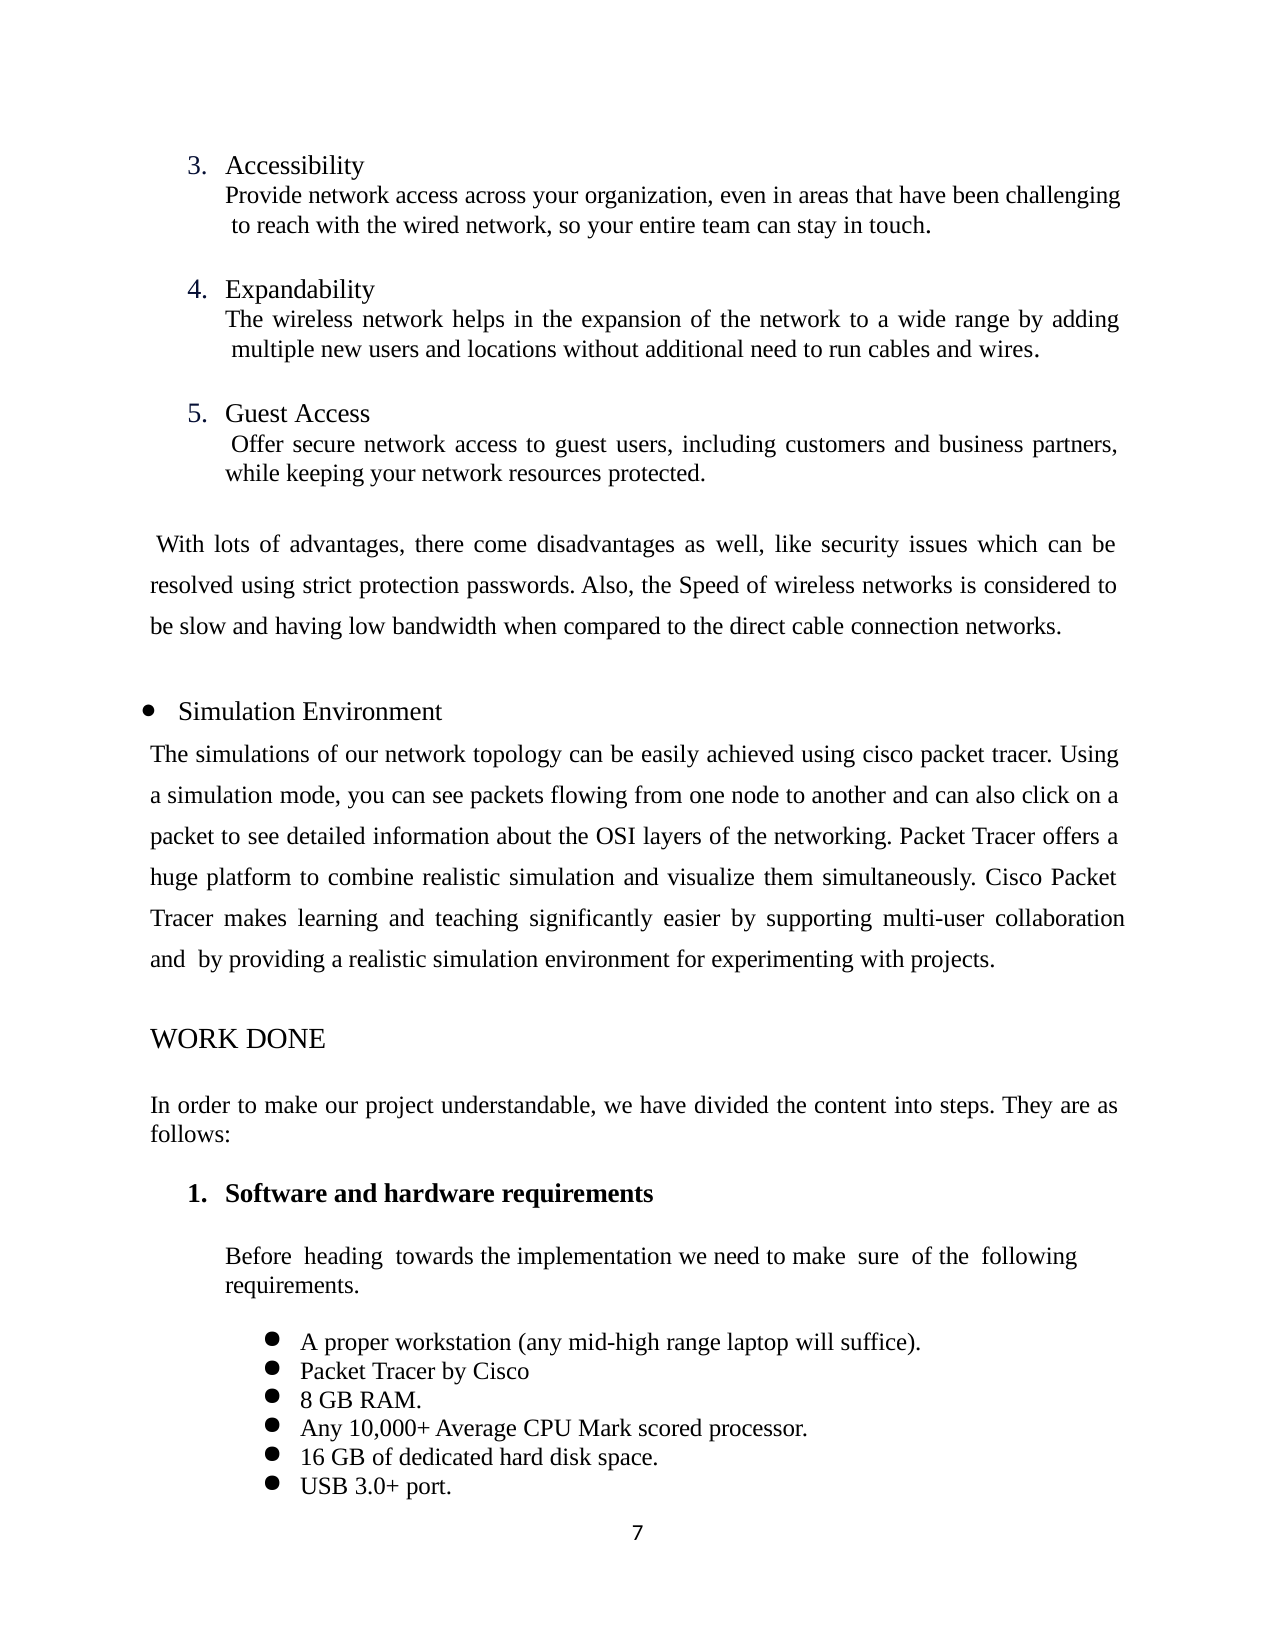

Accessibility
Provide network access across your organization, even in areas that have been challenging  to reach with the wired network, so your entire team can stay in touch.

Expandability
The wireless network helps in the expansion of the network to a wide range by adding  multiple new users and locations without additional need to run cables and wires.

Guest Access
Offer secure network access to guest users, including customers and business partners,  while keeping your network resources protected.

With lots of advantages, there come disadvantages as well, like security issues which can be  resolved using strict protection passwords. Also, the Speed of wireless networks is considered to  be slow and having low bandwidth when compared to the direct cable connection networks.

Simulation Environment
The simulations of our network topology can be easily achieved using cisco packet tracer. Using  a simulation mode, you can see packets flowing from one node to another and can also click on a  packet to see detailed information about the OSI layers of the networking. Packet Tracer offers a  huge platform to combine realistic simulation and visualize them simultaneously. Cisco Packet  Tracer makes learning and teaching significantly easier by supporting multi-user collaboration and  by providing a realistic simulation environment for experimenting with projects.

WORK DONE

In order to make our project understandable, we have divided the content into steps. They are as  follows:

Software and hardware requirements

Before heading towards the implementation we need to make sure of the following  requirements.

A proper workstation (any mid-high range laptop will suffice).
Packet Tracer by Cisco
8 GB RAM.
Any 10,000+ Average CPU Mark scored processor.
16 GB of dedicated hard disk space.
USB 3.0+ port.
7